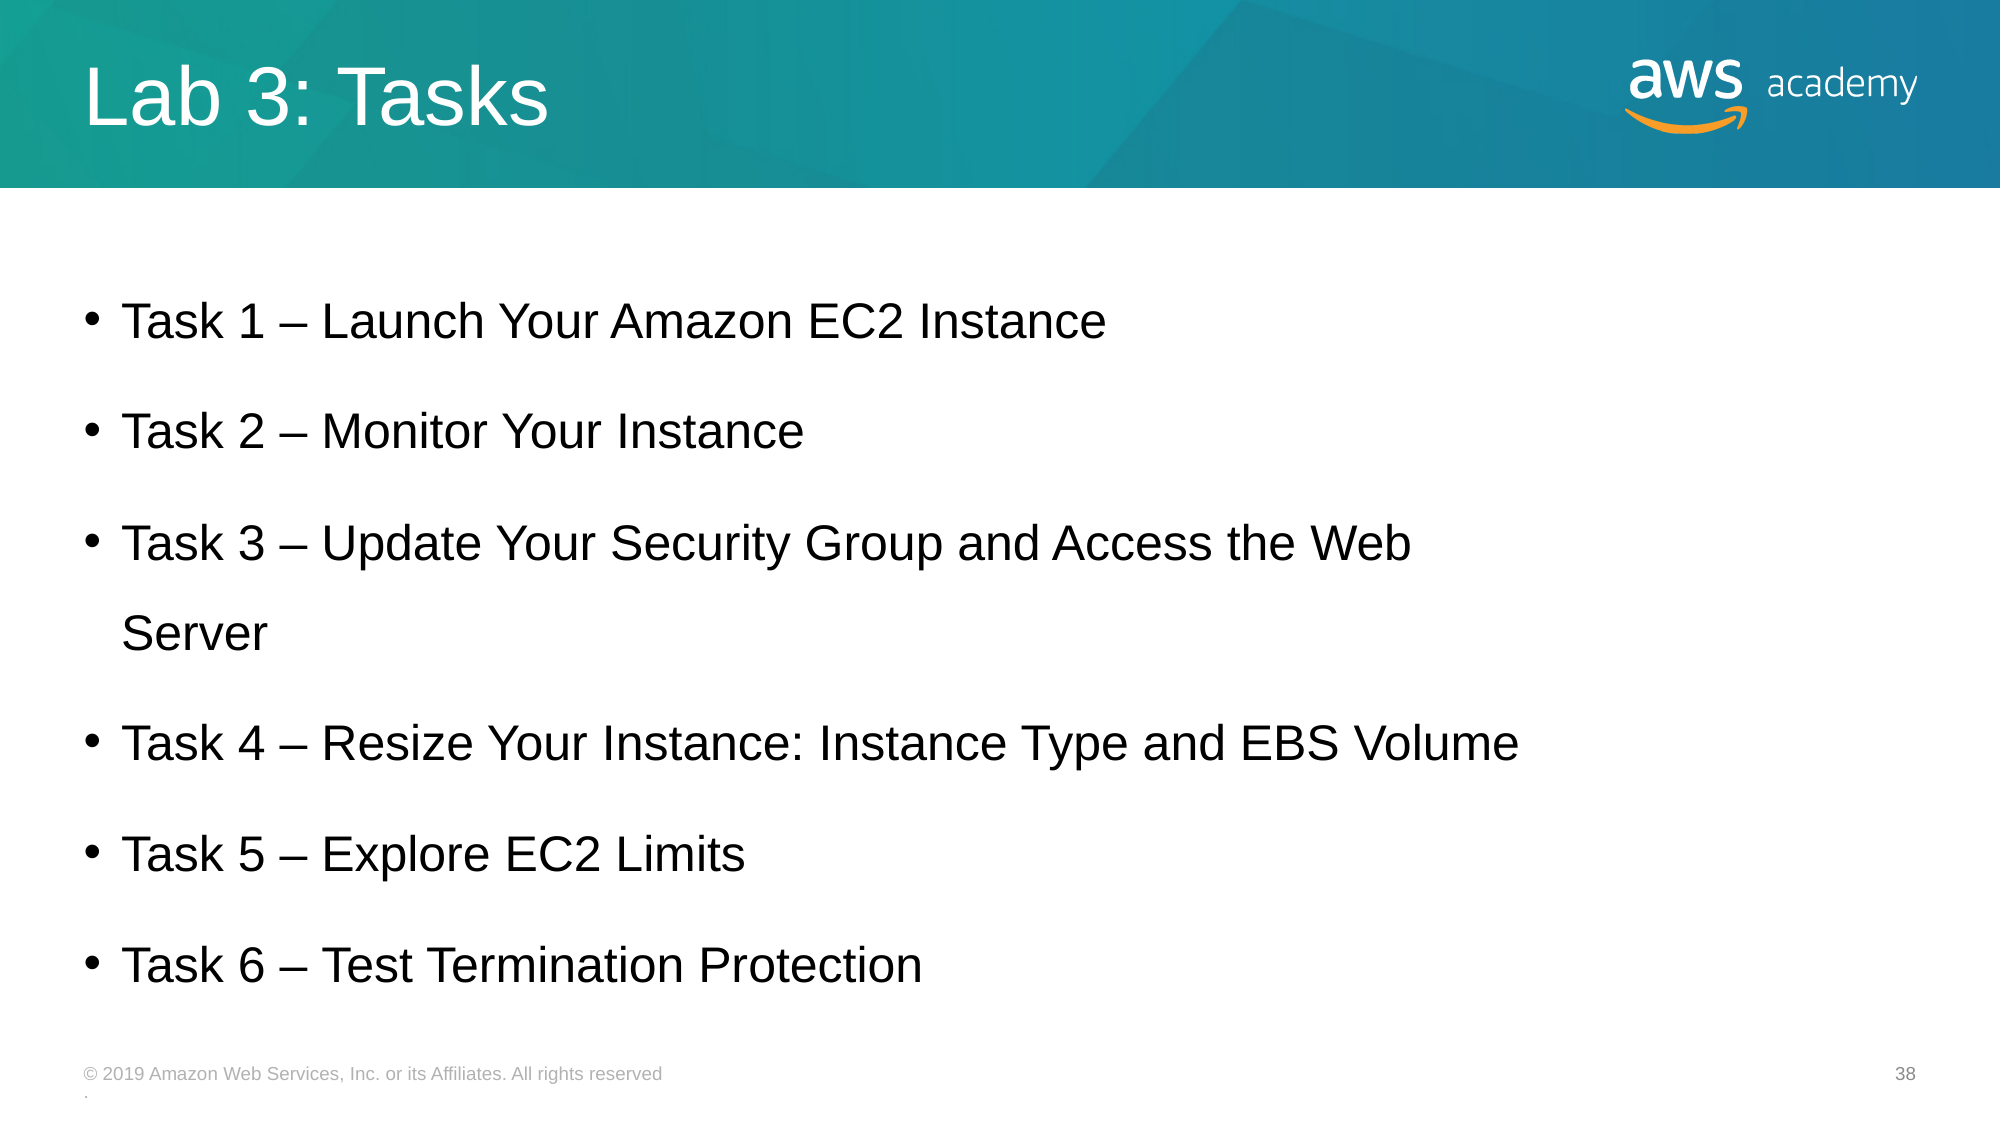

# Lab 3: Tasks
Task 1 – Launch Your Amazon EC2 Instance
Task 2 – Monitor Your Instance
Task 3 – Update Your Security Group and Access the Web Server
Task 4 – Resize Your Instance: Instance Type and EBS Volume
Task 5 – Explore EC2 Limits
Task 6 – Test Termination Protection
© 2019 Amazon Web Services, Inc. or its Affiliates. All rights reserved.
38